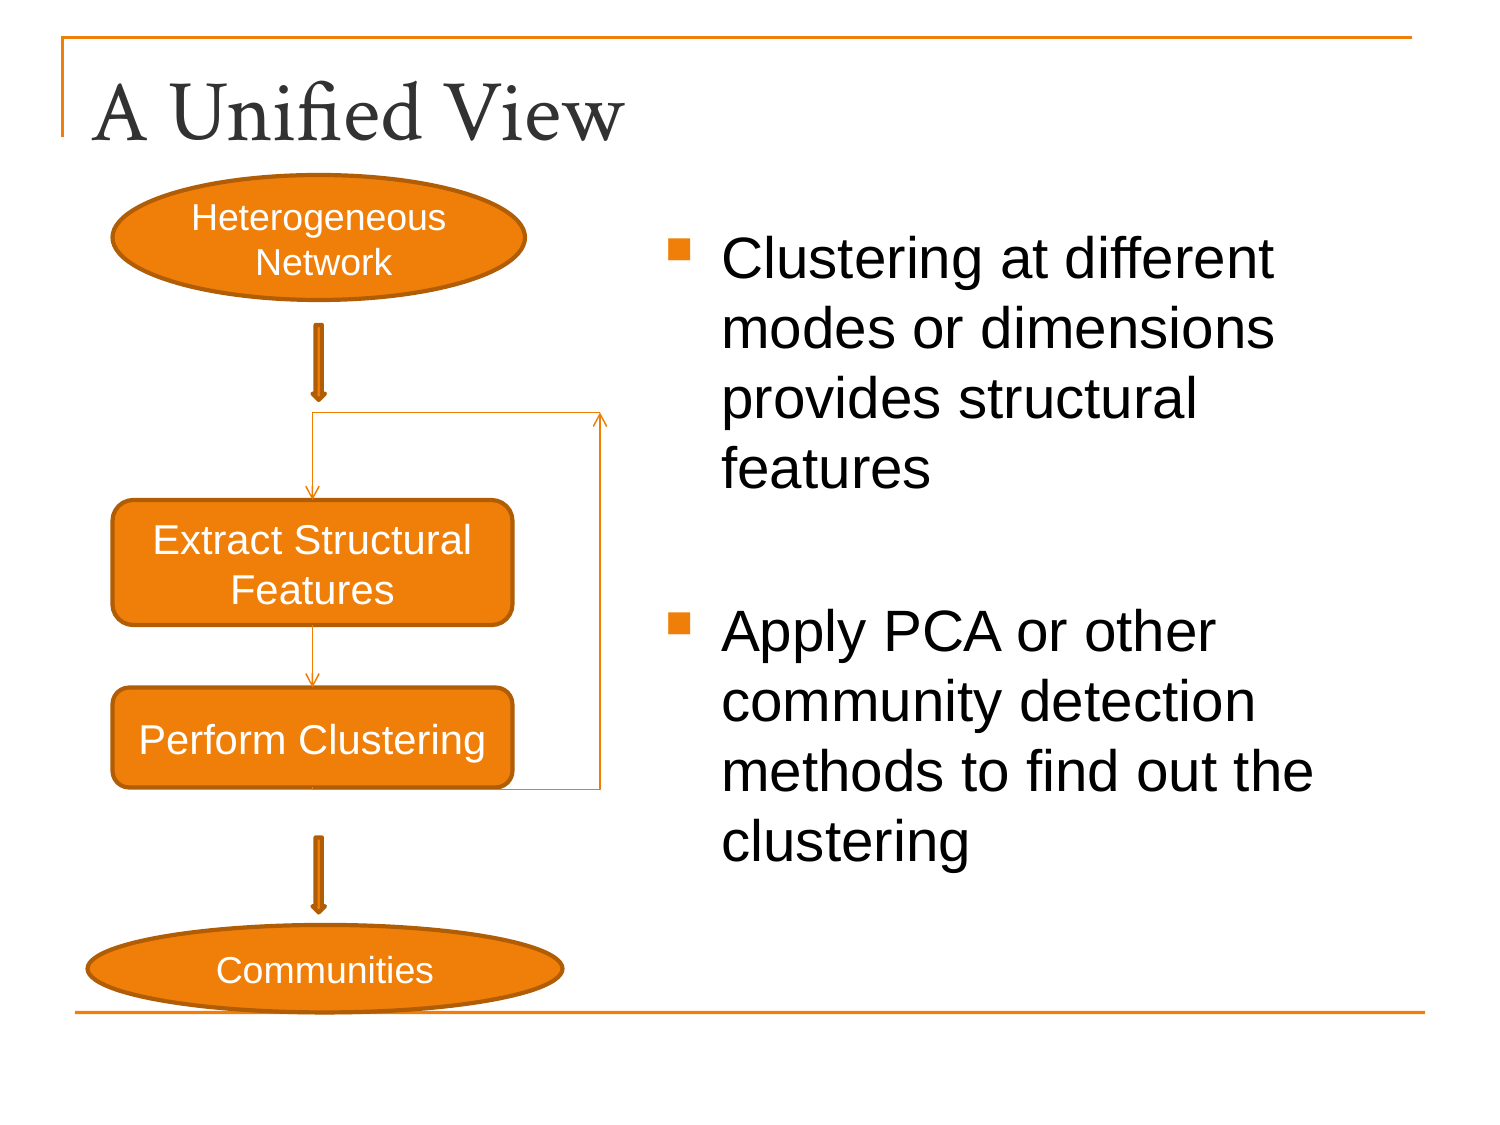

# A Unified View
Heterogeneous  Network
Clustering at different modes or dimensions provides structural features

Apply PCA or other community detection methods to find out the clustering

Extract Structural Features
Perform Clustering

Communities